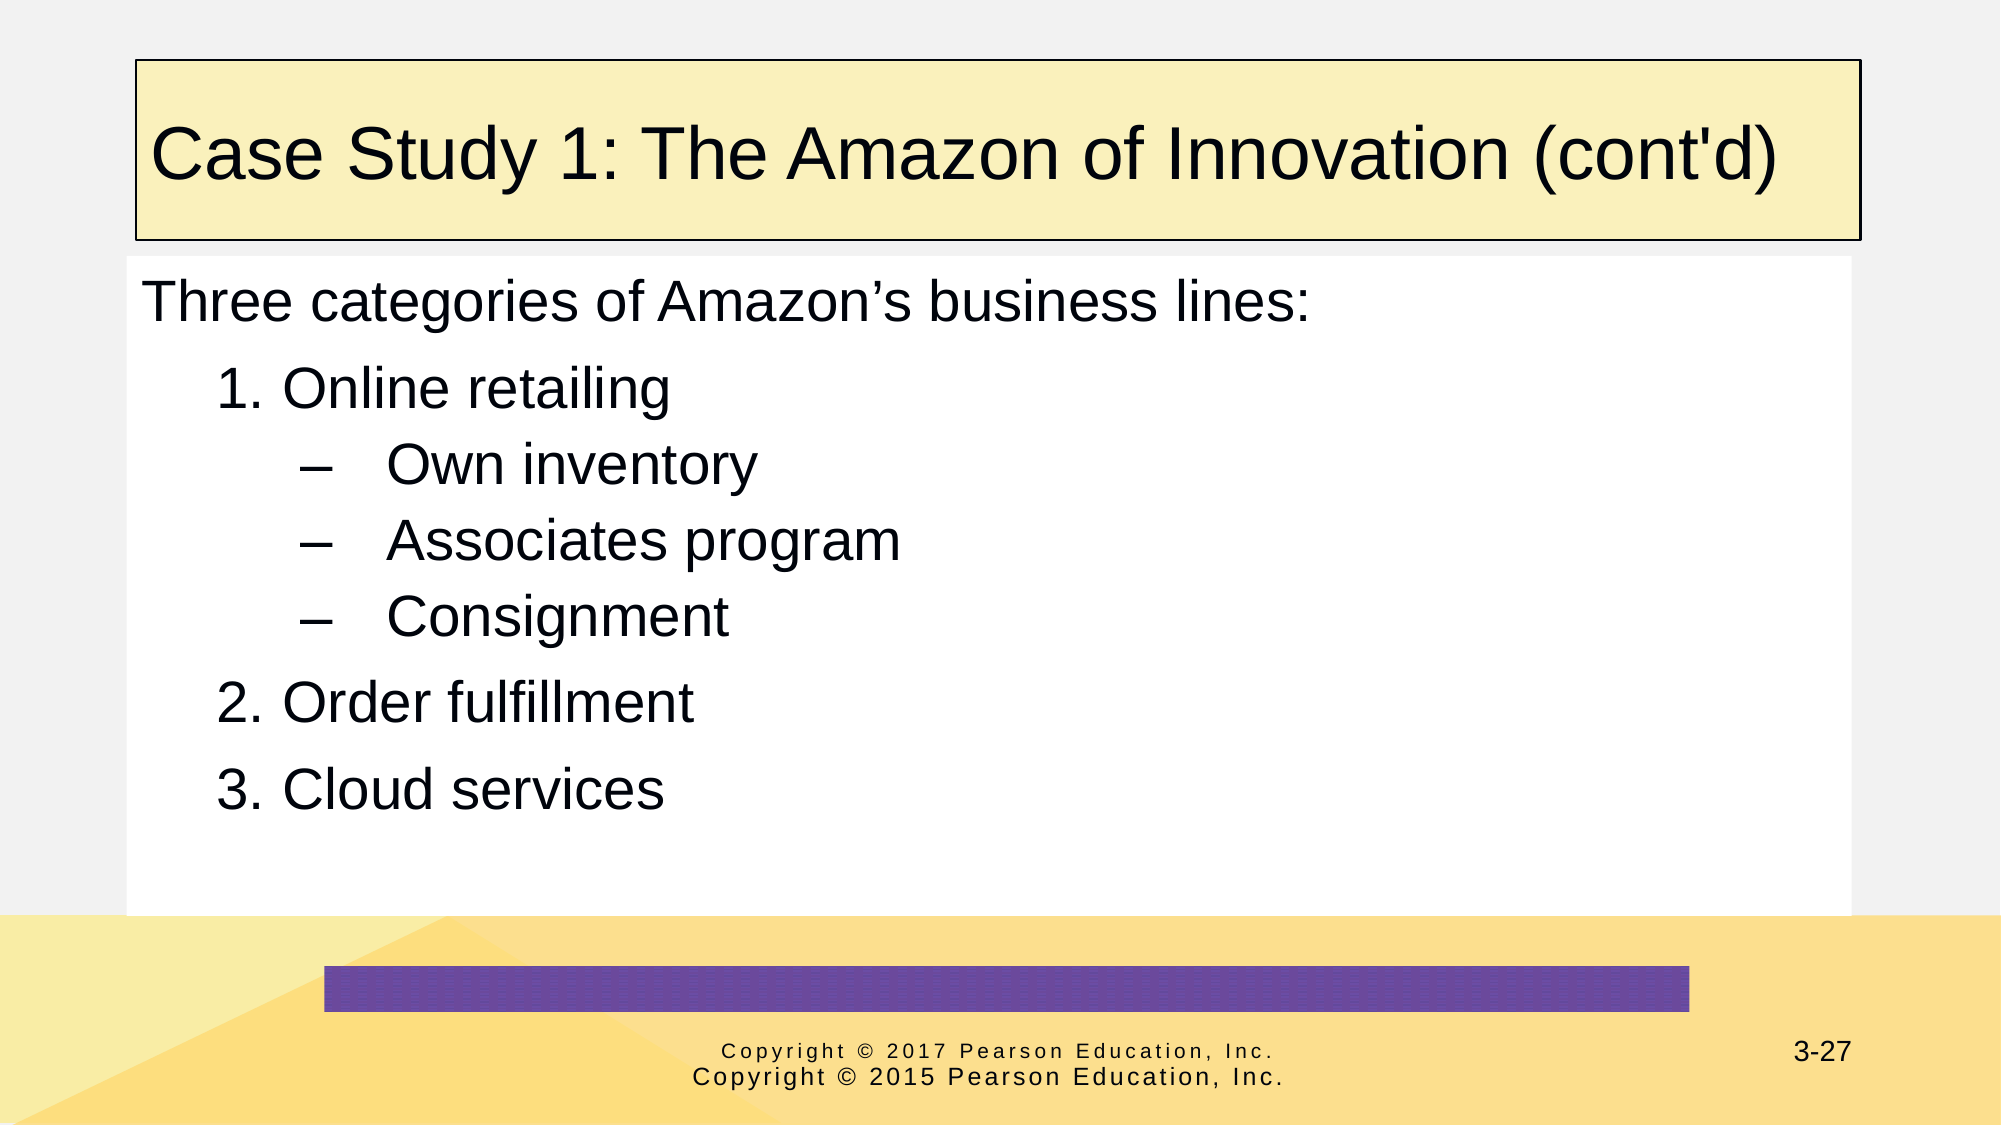

# Case Study 1: The Amazon of Innovation (cont'd)
Three categories of Amazon’s business lines:
Online retailing
Own inventory
Associates program
Consignment
Order fulfillment
Cloud services

Copyright © 2017 Pearson Education, Inc.
Copyright © 2015 Pearson Education, Inc.